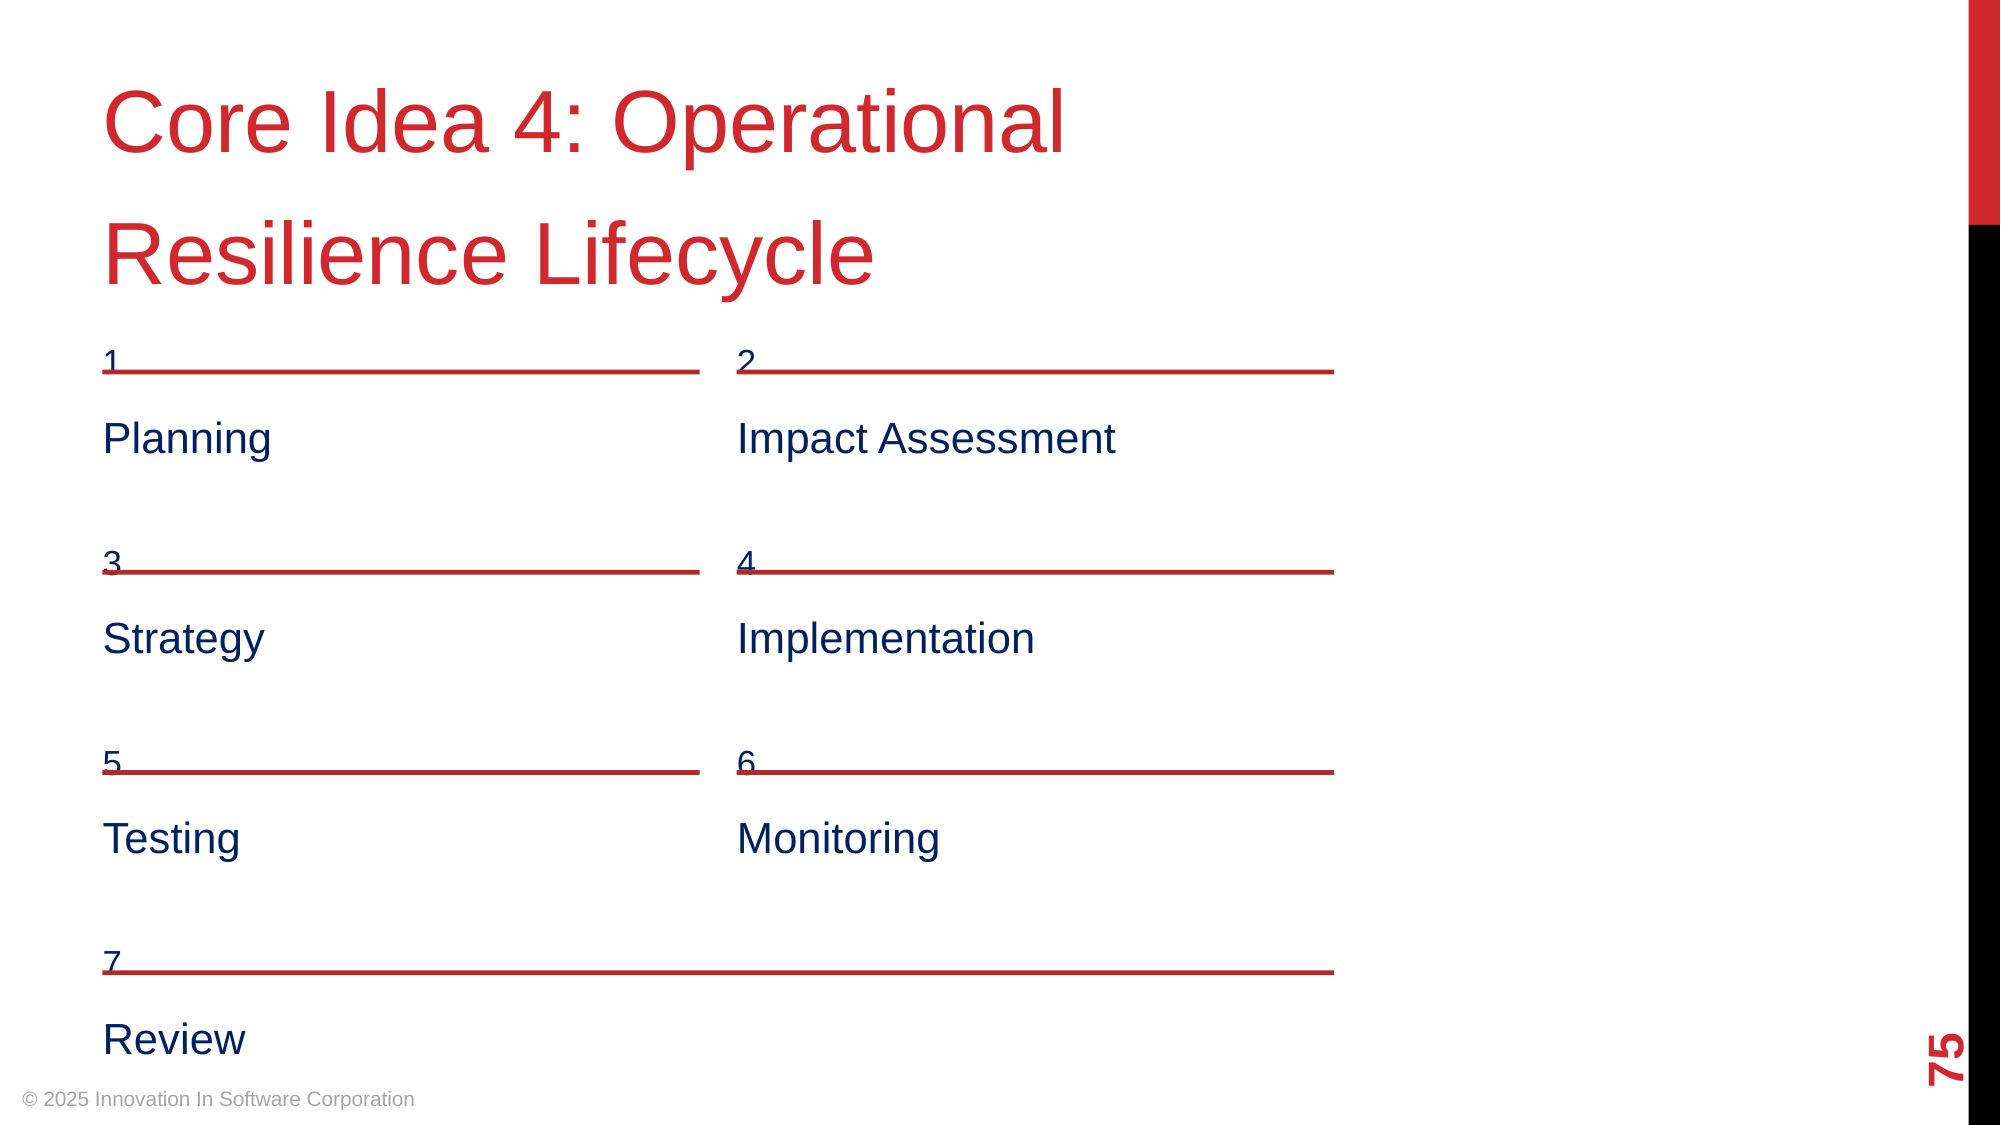

Core Idea 4: Operational Resilience Lifecycle
1
2

Planning
Impact Assessment
3
4

Strategy
Implementation
5
6

Testing
Monitoring
7
75

Review
© 2025 Innovation In Software Corporation